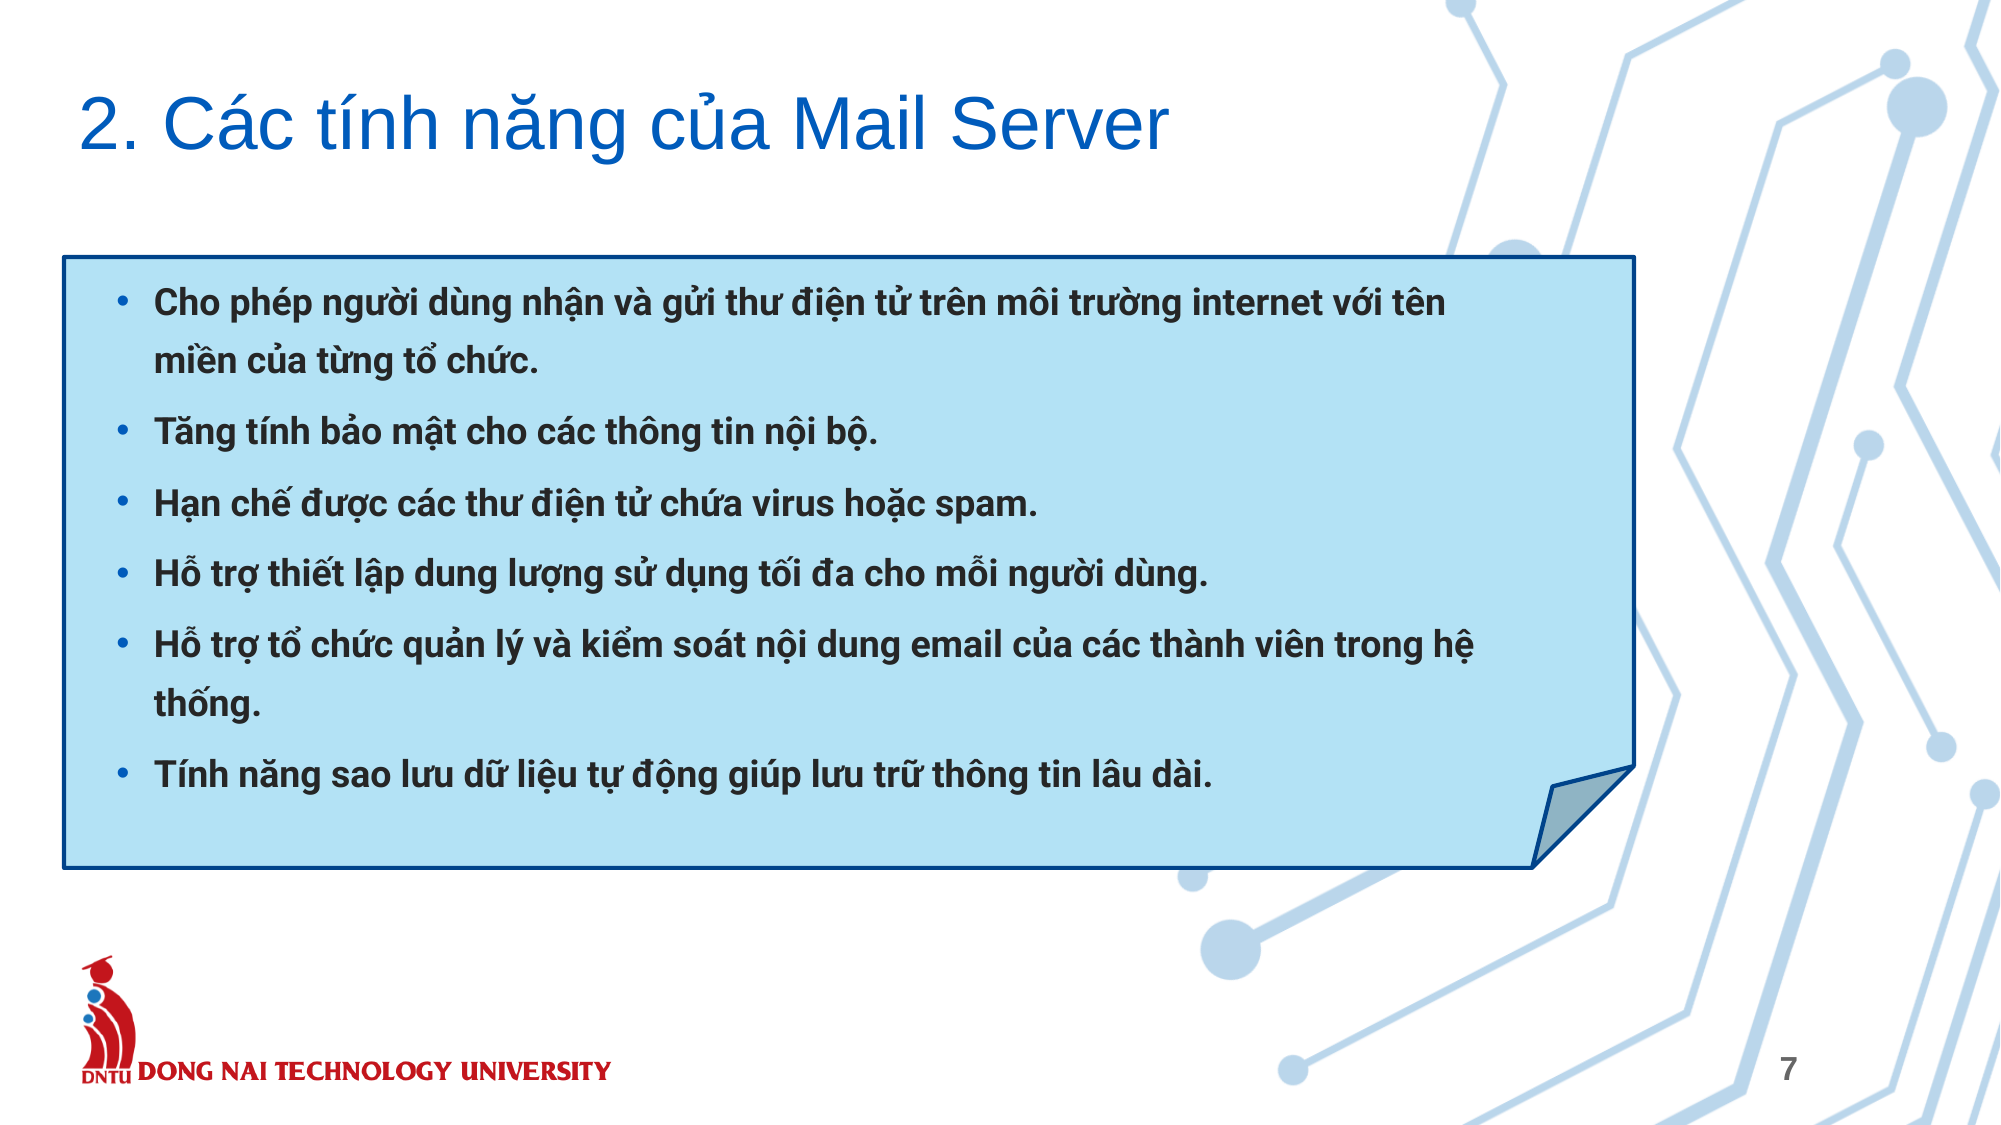

# 2. Các tính năng của Mail Server

Cho phép người dùng nhận và gửi thư điện tử trên môi trường internet với tên miền của từng tổ chức.
Tăng tính bảo mật cho các thông tin nội bộ.
Hạn chế được các thư điện tử chứa virus hoặc spam.
Hỗ trợ thiết lập dung lượng sử dụng tối đa cho mỗi người dùng.
Hỗ trợ tổ chức quản lý và kiểm soát nội dung email của các thành viên trong hệ thống.
Tính năng sao lưu dữ liệu tự động giúp lưu trữ thông tin lâu dài.